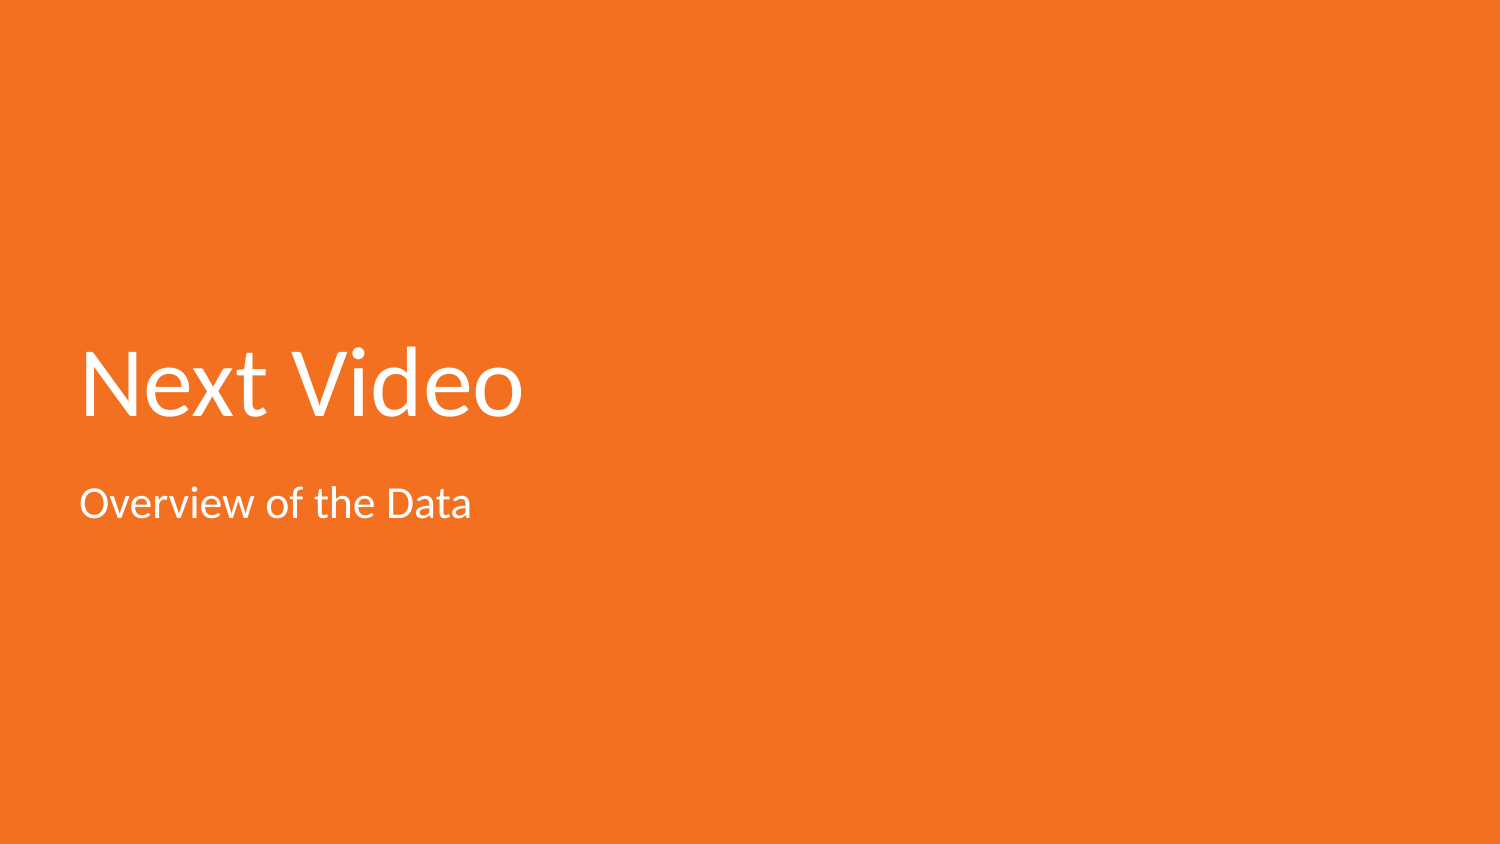

# Next Video
Overview of the Data